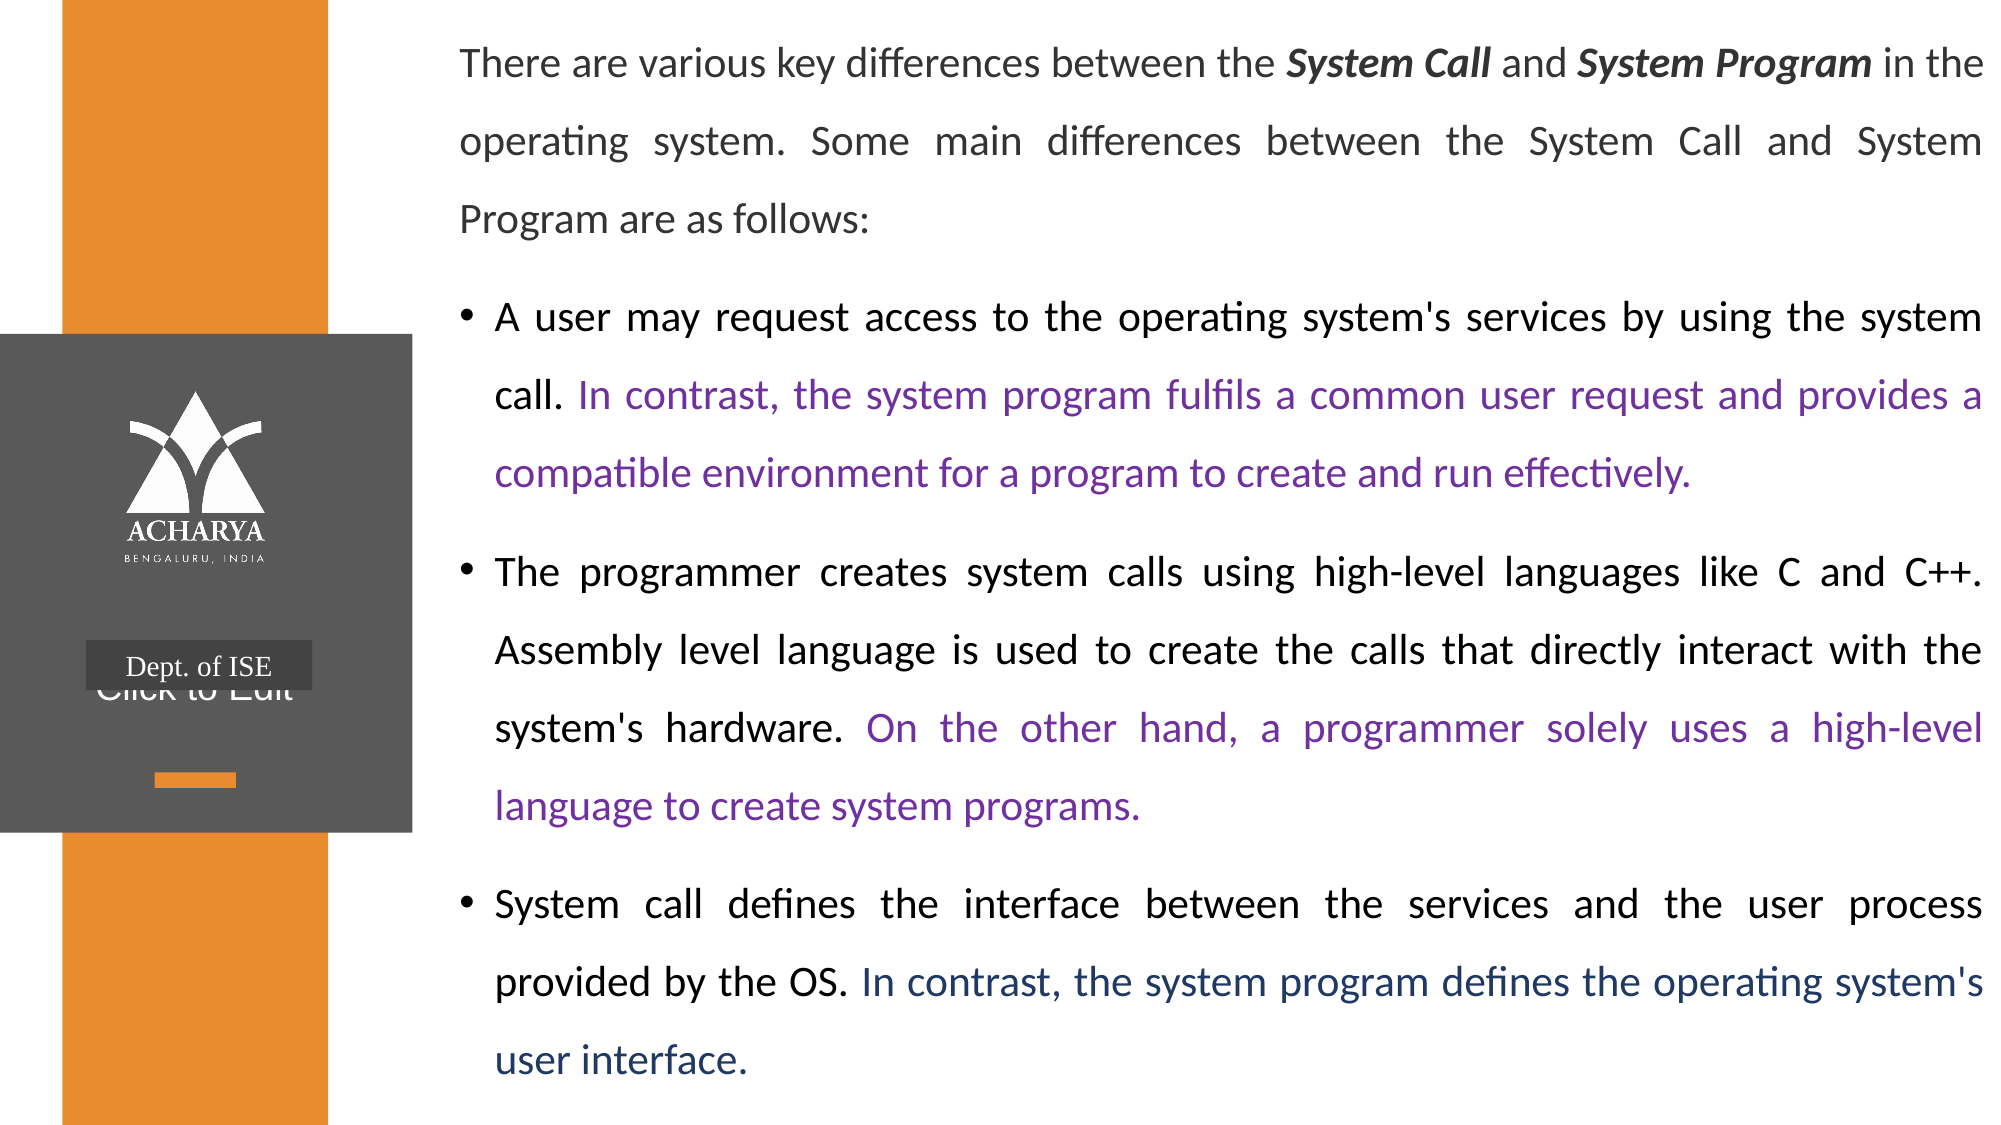

There are various key differences between the System Call and System Program in the operating system. Some main differences between the System Call and System Program are as follows:
A user may request access to the operating system's services by using the system call. In contrast, the system program fulfils a common user request and provides a compatible environment for a program to create and run effectively.
The programmer creates system calls using high-level languages like C and C++. Assembly level language is used to create the calls that directly interact with the system's hardware. On the other hand, a programmer solely uses a high-level language to create system programs.
System call defines the interface between the services and the user process provided by the OS. In contrast, the system program defines the operating system's user interface.

Dept. of ISE